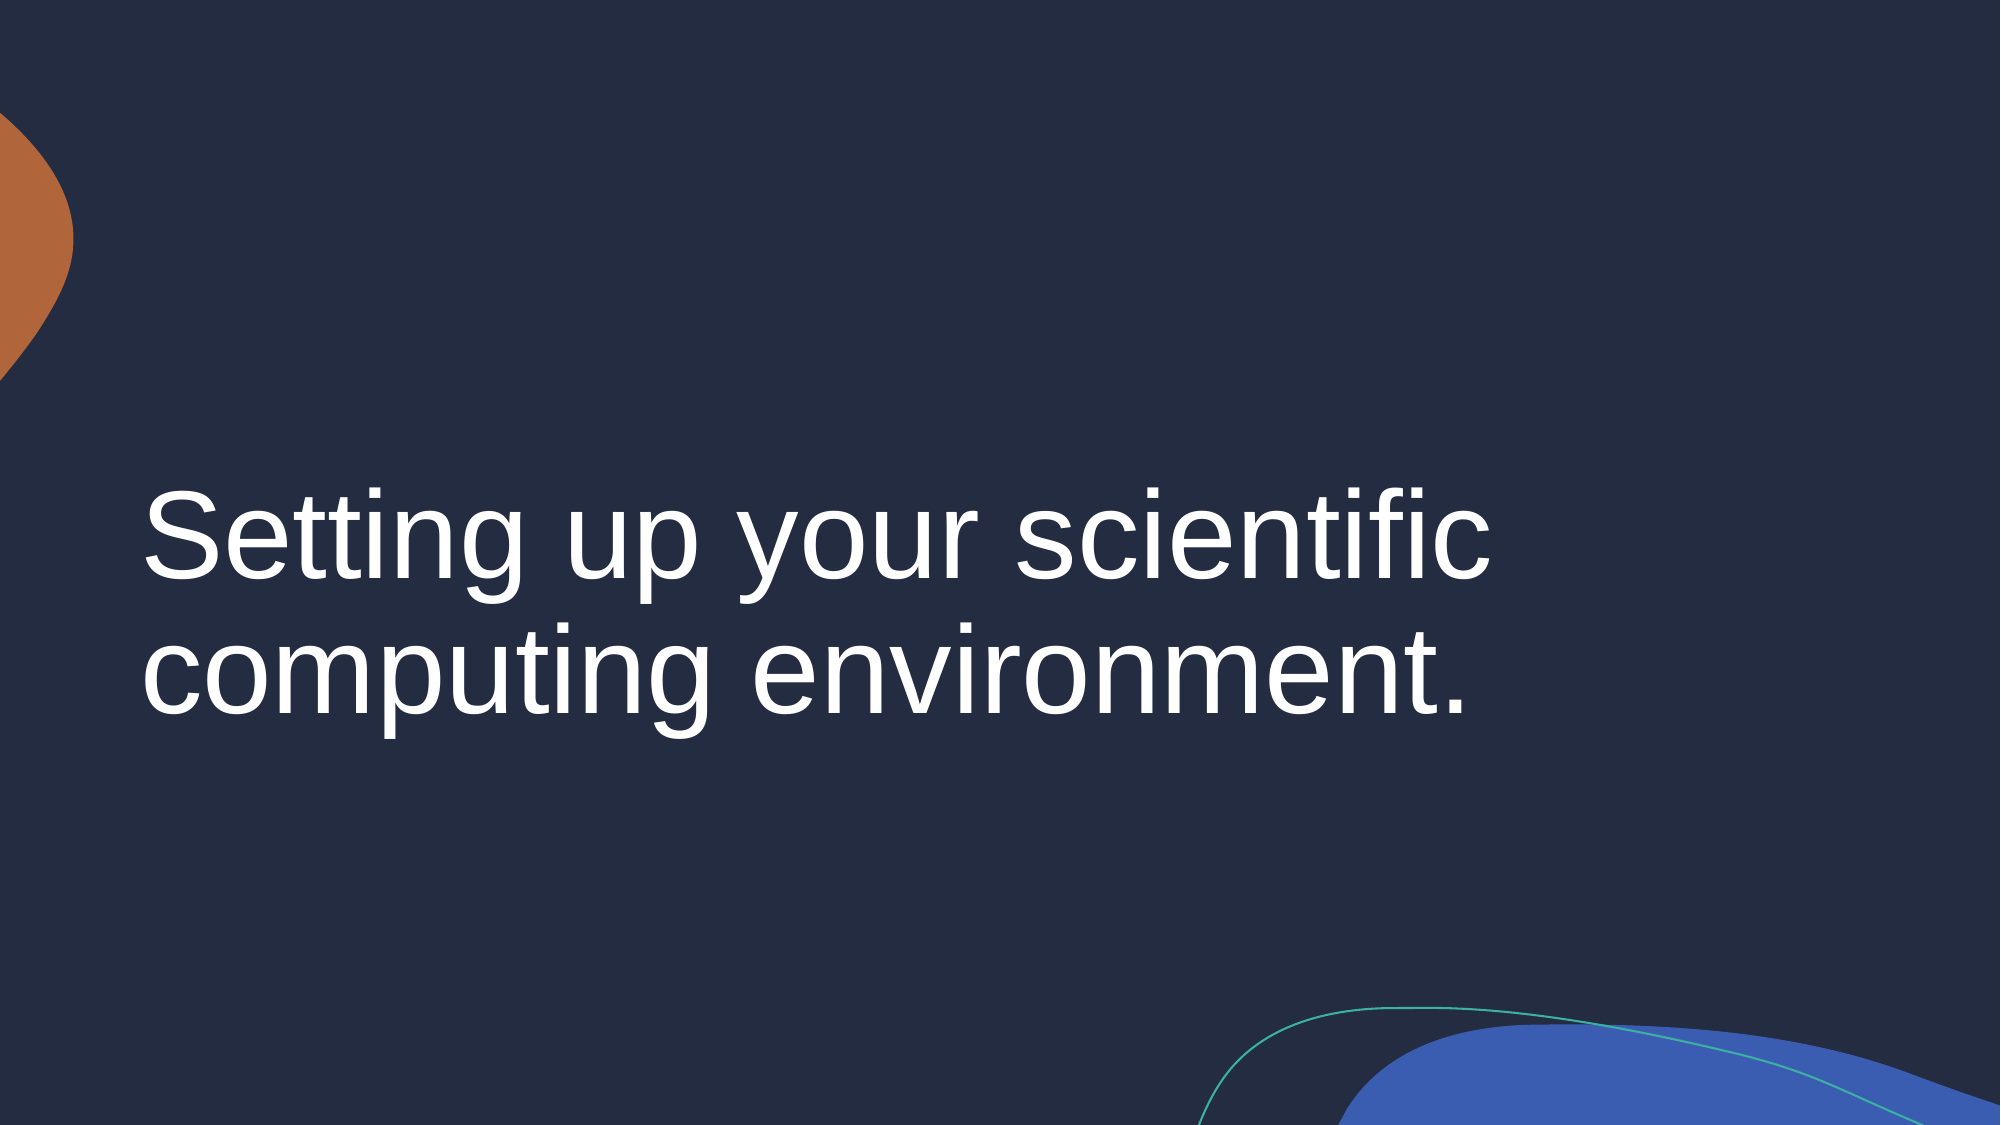

# Setting up your scientific computing environment.